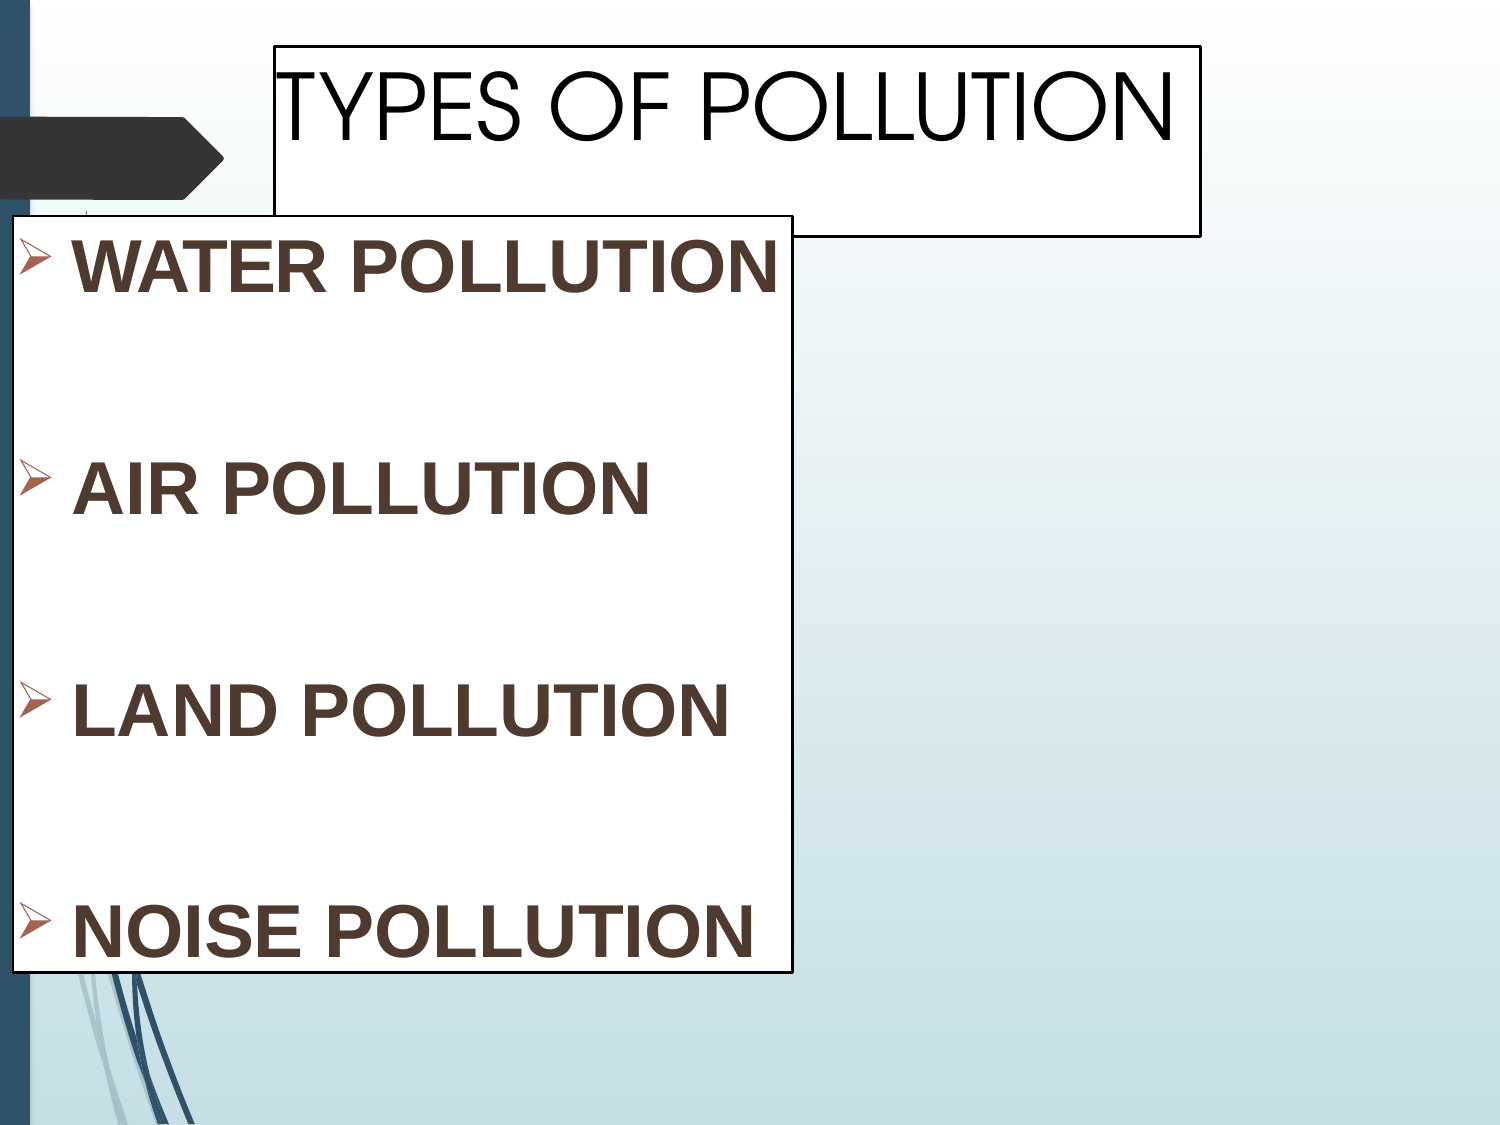

# TYPES OF POLLUTION

WATER POLLUTION

AIR POLLUTION

LAND POLLUTION

NOISE POLLUTION